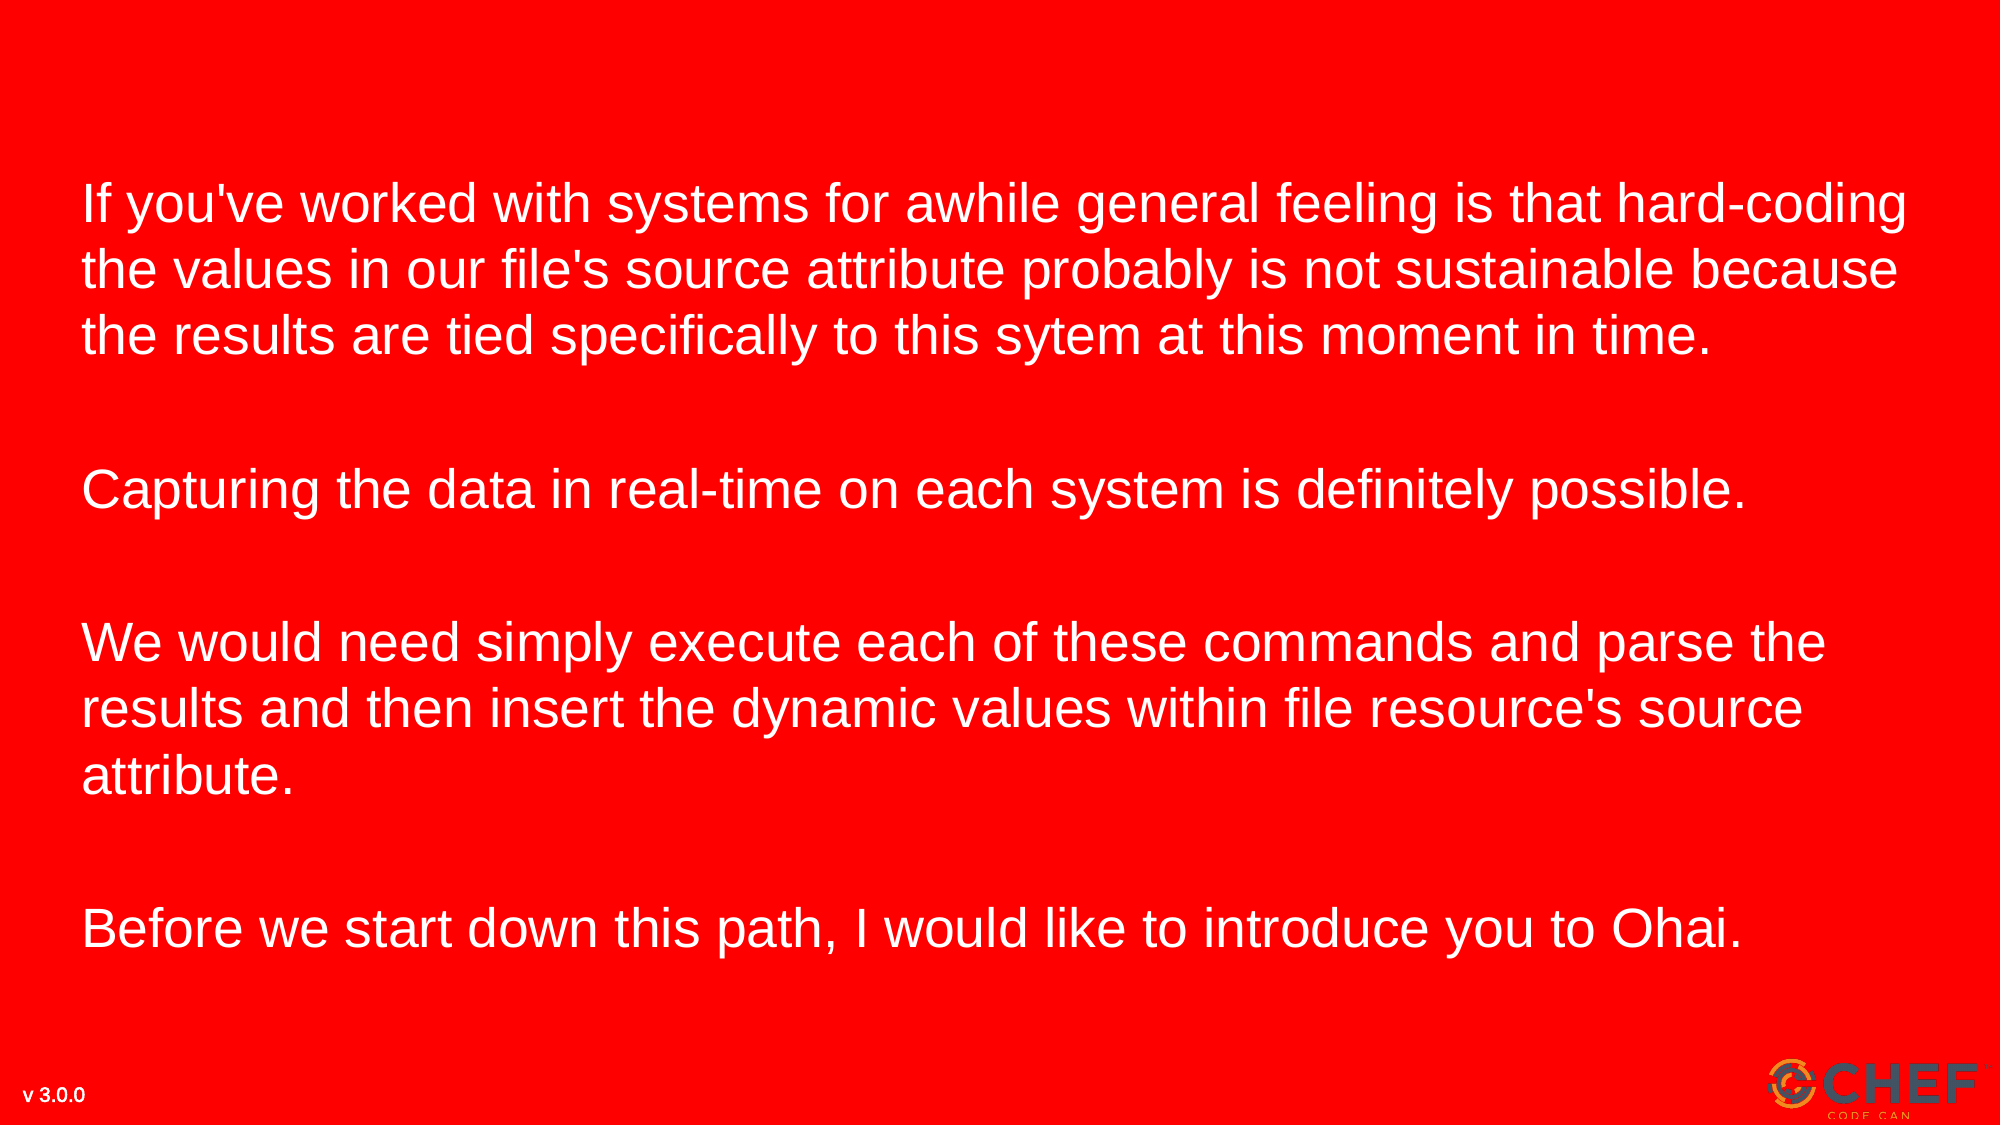

#
If you've worked with systems for awhile general feeling is that hard-coding the values in our file's source attribute probably is not sustainable because the results are tied specifically to this sytem at this moment in time.

Capturing the data in real-time on each system is definitely possible.

We would need simply execute each of these commands and parse the results and then insert the dynamic values within file resource's source attribute.

Before we start down this path, I would like to introduce you to Ohai.